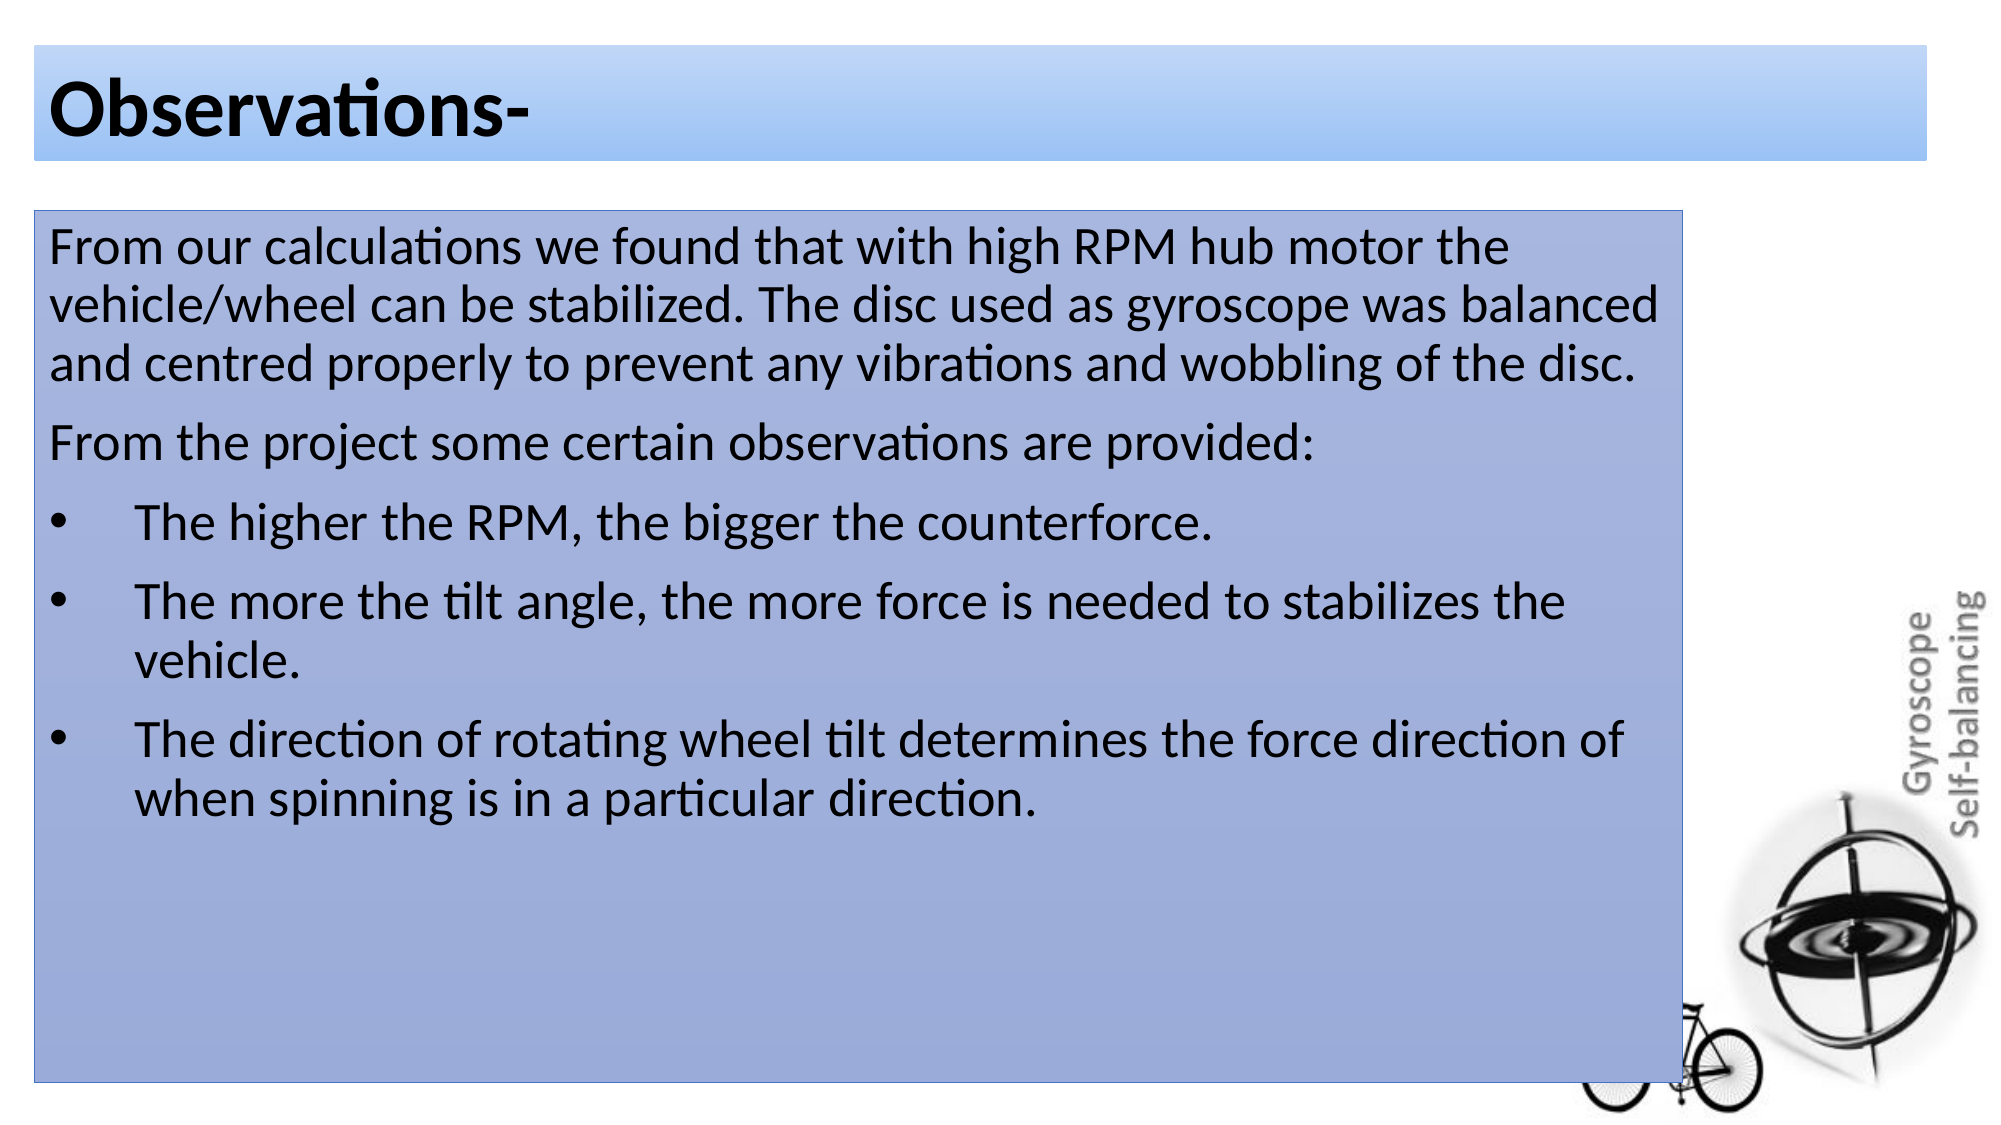

Observations-
From our calculations we found that with high RPM hub motor the vehicle/wheel can be stabilized. The disc used as gyroscope was balanced and centred properly to prevent any vibrations and wobbling of the disc.
From the project some certain observations are provided:
The higher the RPM, the bigger the counterforce.
The more the tilt angle, the more force is needed to stabilizes the vehicle.
The direction of rotating wheel tilt determines the force direction of when spinning is in a particular direction.